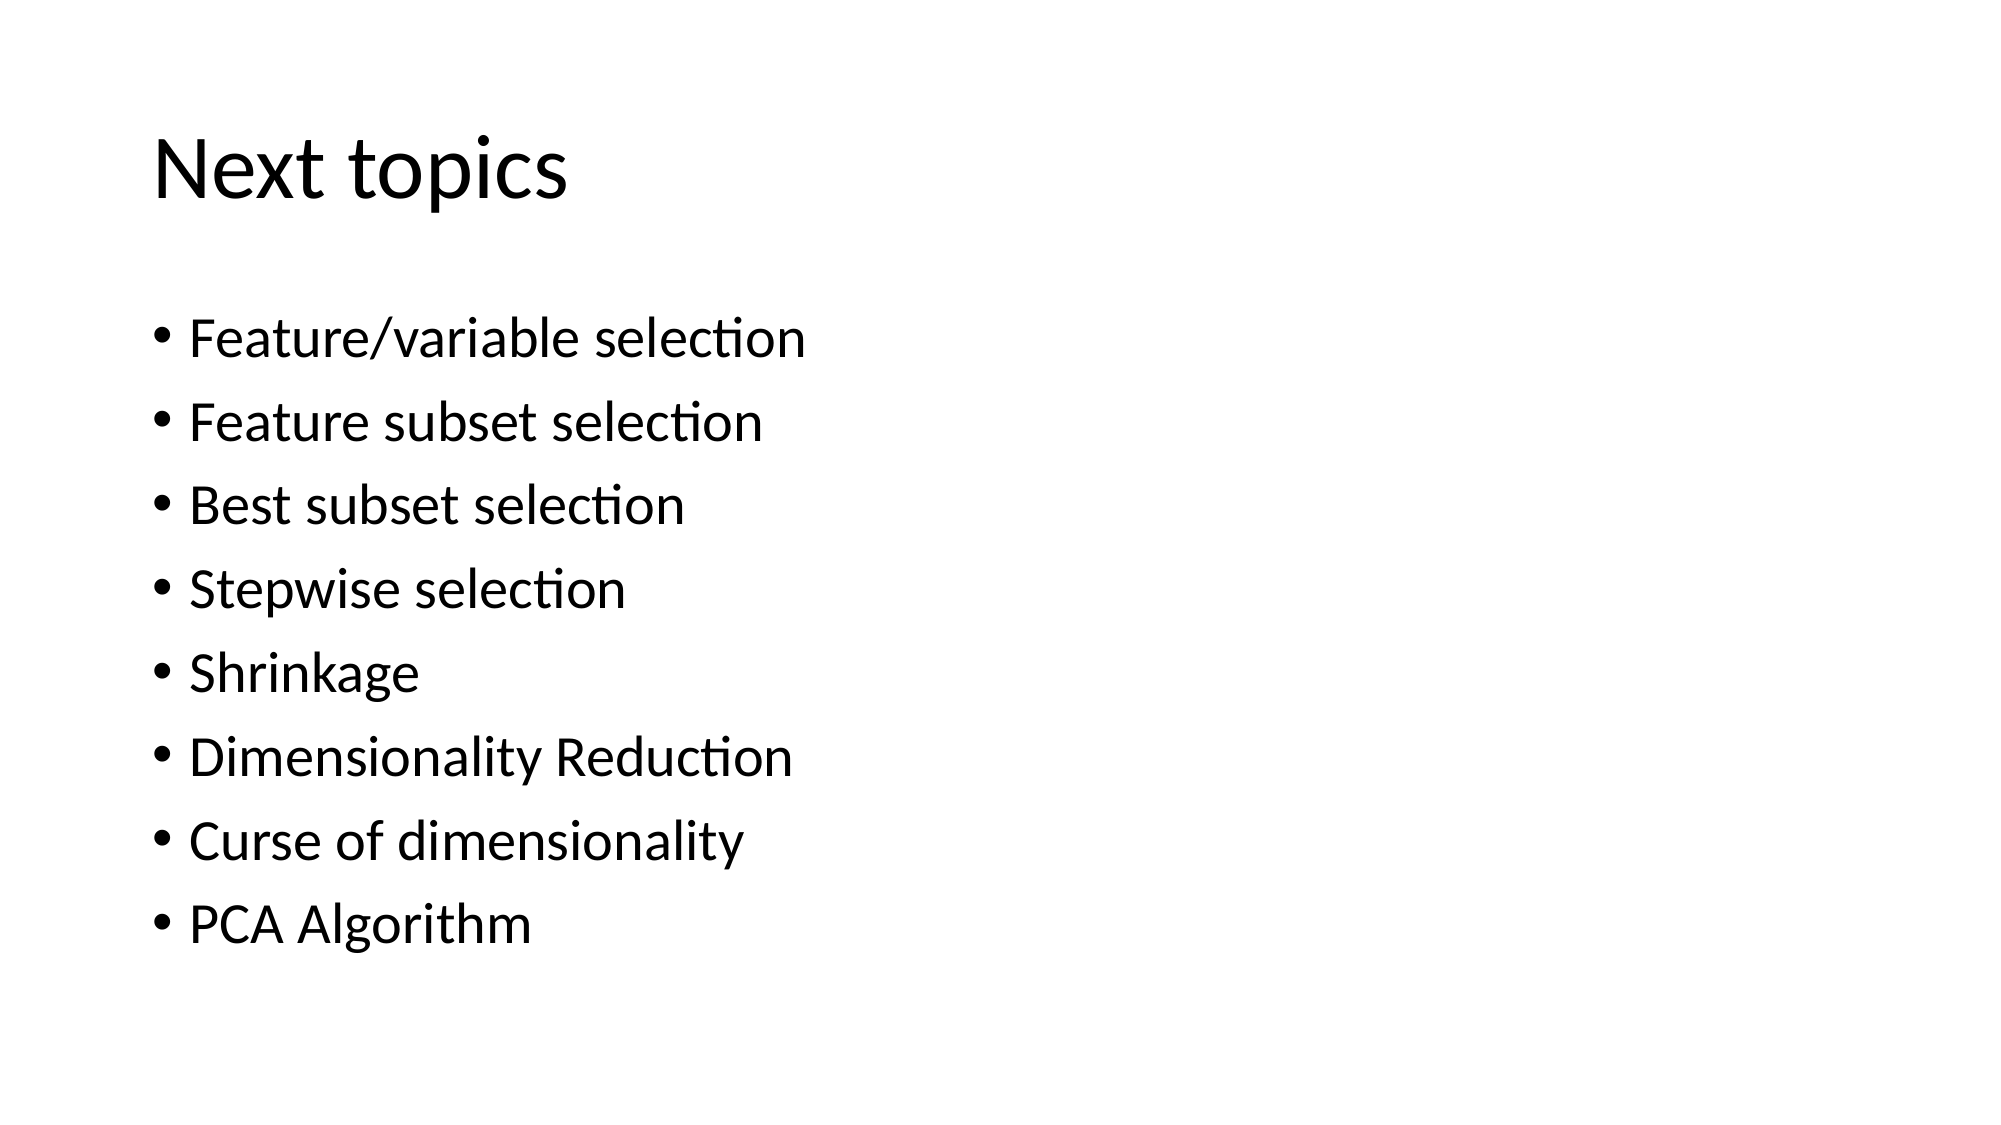

# Next topics
Feature/variable selection
Feature subset selection
Best subset selection
Stepwise selection
Shrinkage
Dimensionality Reduction
Curse of dimensionality
PCA Algorithm